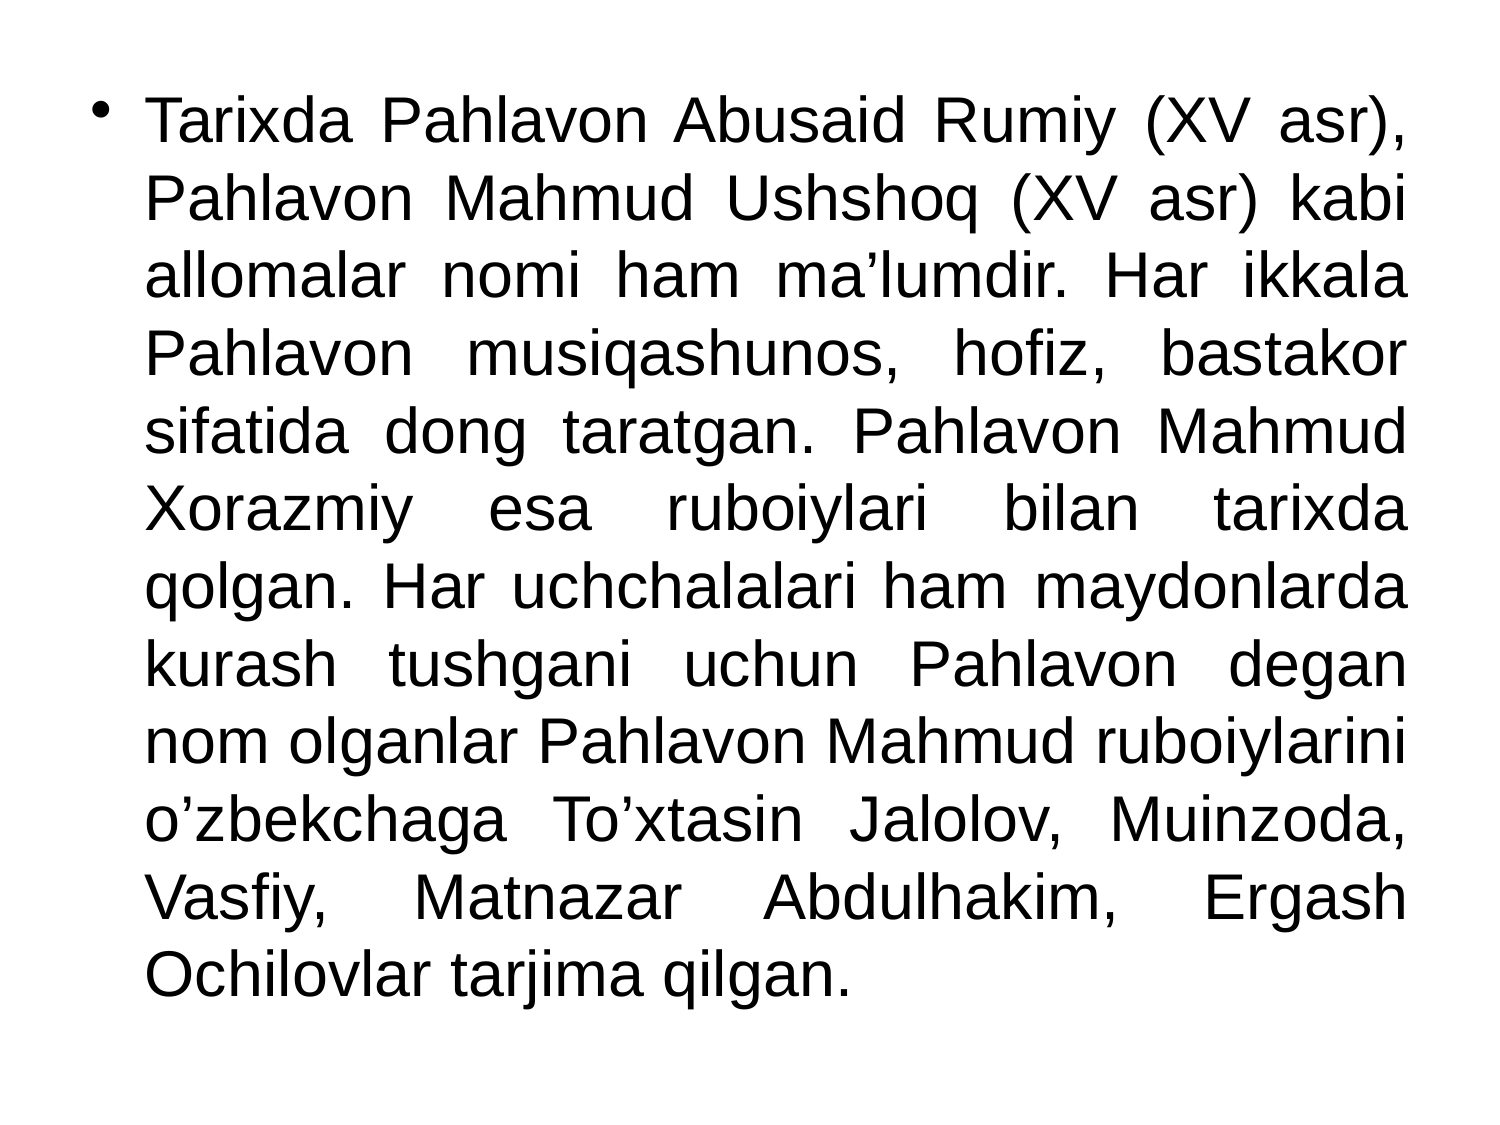

Tarixda Pahlavon Abusaid Rumiy (XV asr), Pahlavon Mahmud Ushshoq (XV asr) kabi allomalar nomi ham ma’lumdir. Har ikkala Pahlavon musiqashunos, hofiz, bastakor sifatida dong taratgan. Pahlavon Mahmud Xorazmiy esa ruboiylari bilan tarixda qolgan. Har uchchalalari ham maydonlarda kurash tushgani uchun Pahlavon degan nom olganlar Pahlavon Mahmud ruboiylarini o’zbekchaga To’xtasin Jalolov, Muinzoda, Vasfiy, Matnazar Abdulhakim, Ergash Ochilovlar tarjima qilgan.